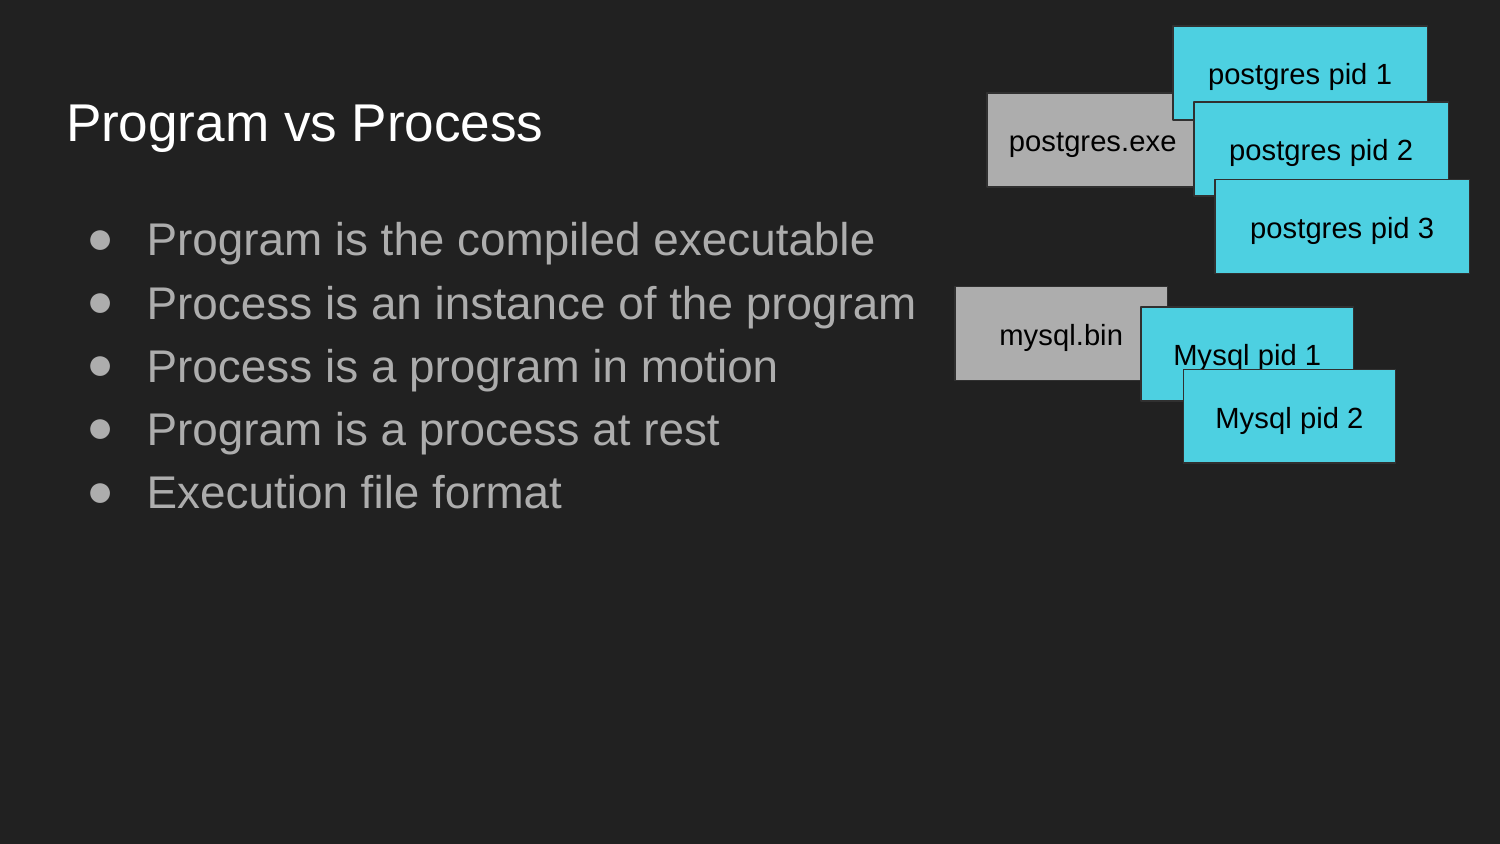

postgres pid 1
# Program vs Process
postgres.exe
postgres pid 2
postgres pid 3
Program is the compiled executable
Process is an instance of the program
Process is a program in motion
Program is a process at rest
Execution file format
mysql.bin
Mysql pid 1
Mysql pid 2